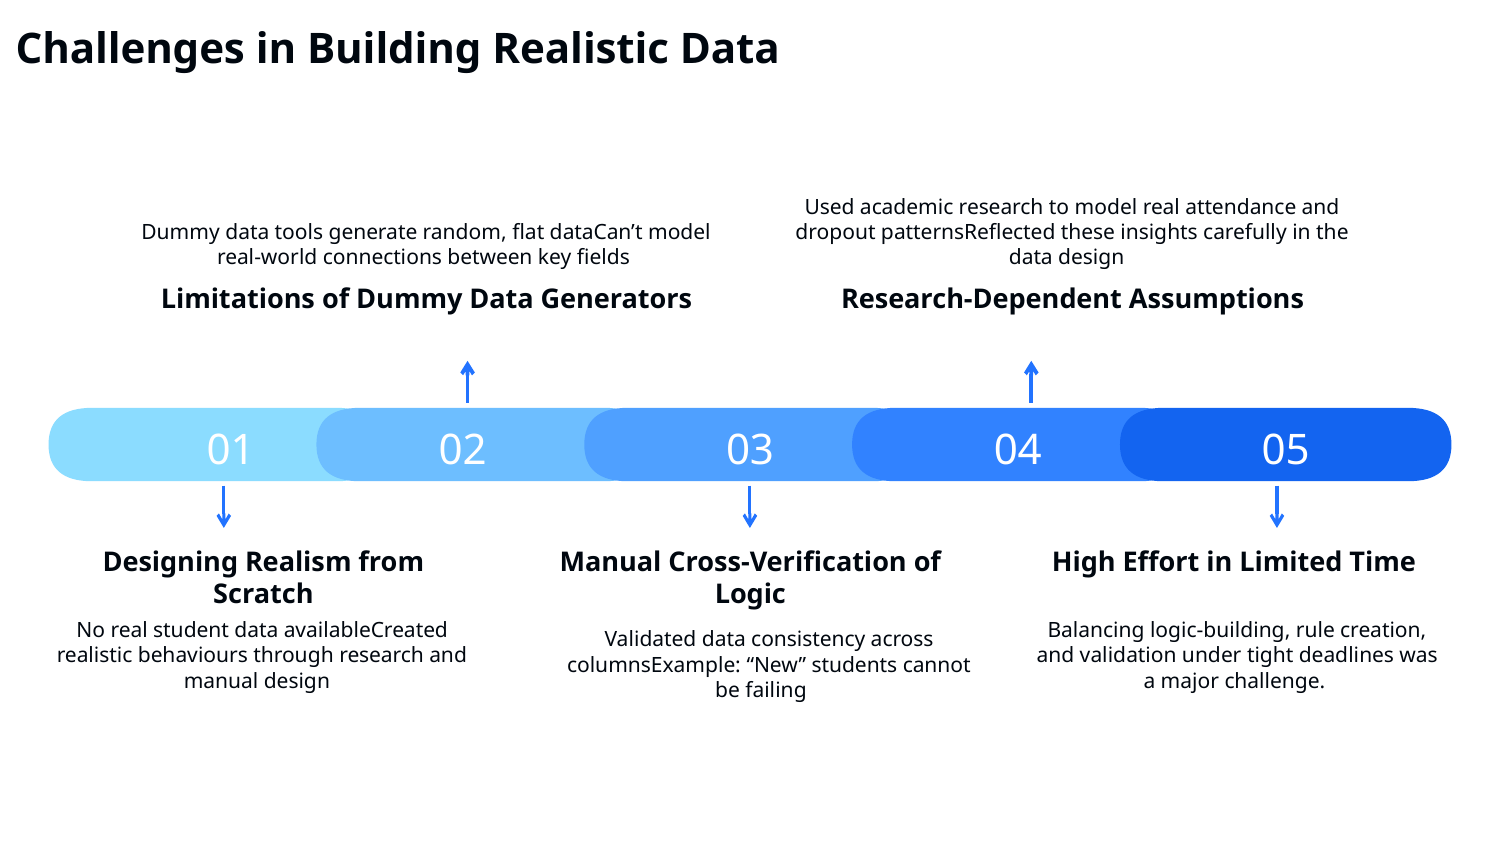

Challenges in Building Realistic Data
Dummy data tools generate random, flat dataCan’t model real-world connections between key fields
Used academic research to model real attendance and dropout patternsReflected these insights carefully in the data design
Limitations of Dummy Data Generators
Research-Dependent Assumptions

01
02
03
04
05

Designing Realism from Scratch
Manual Cross-Verification of Logic
High Effort in Limited Time
No real student data availableCreated realistic behaviours through research and manual design
Balancing logic-building, rule creation, and validation under tight deadlines was a major challenge.
Validated data consistency across columnsExample: “New” students cannot be failing